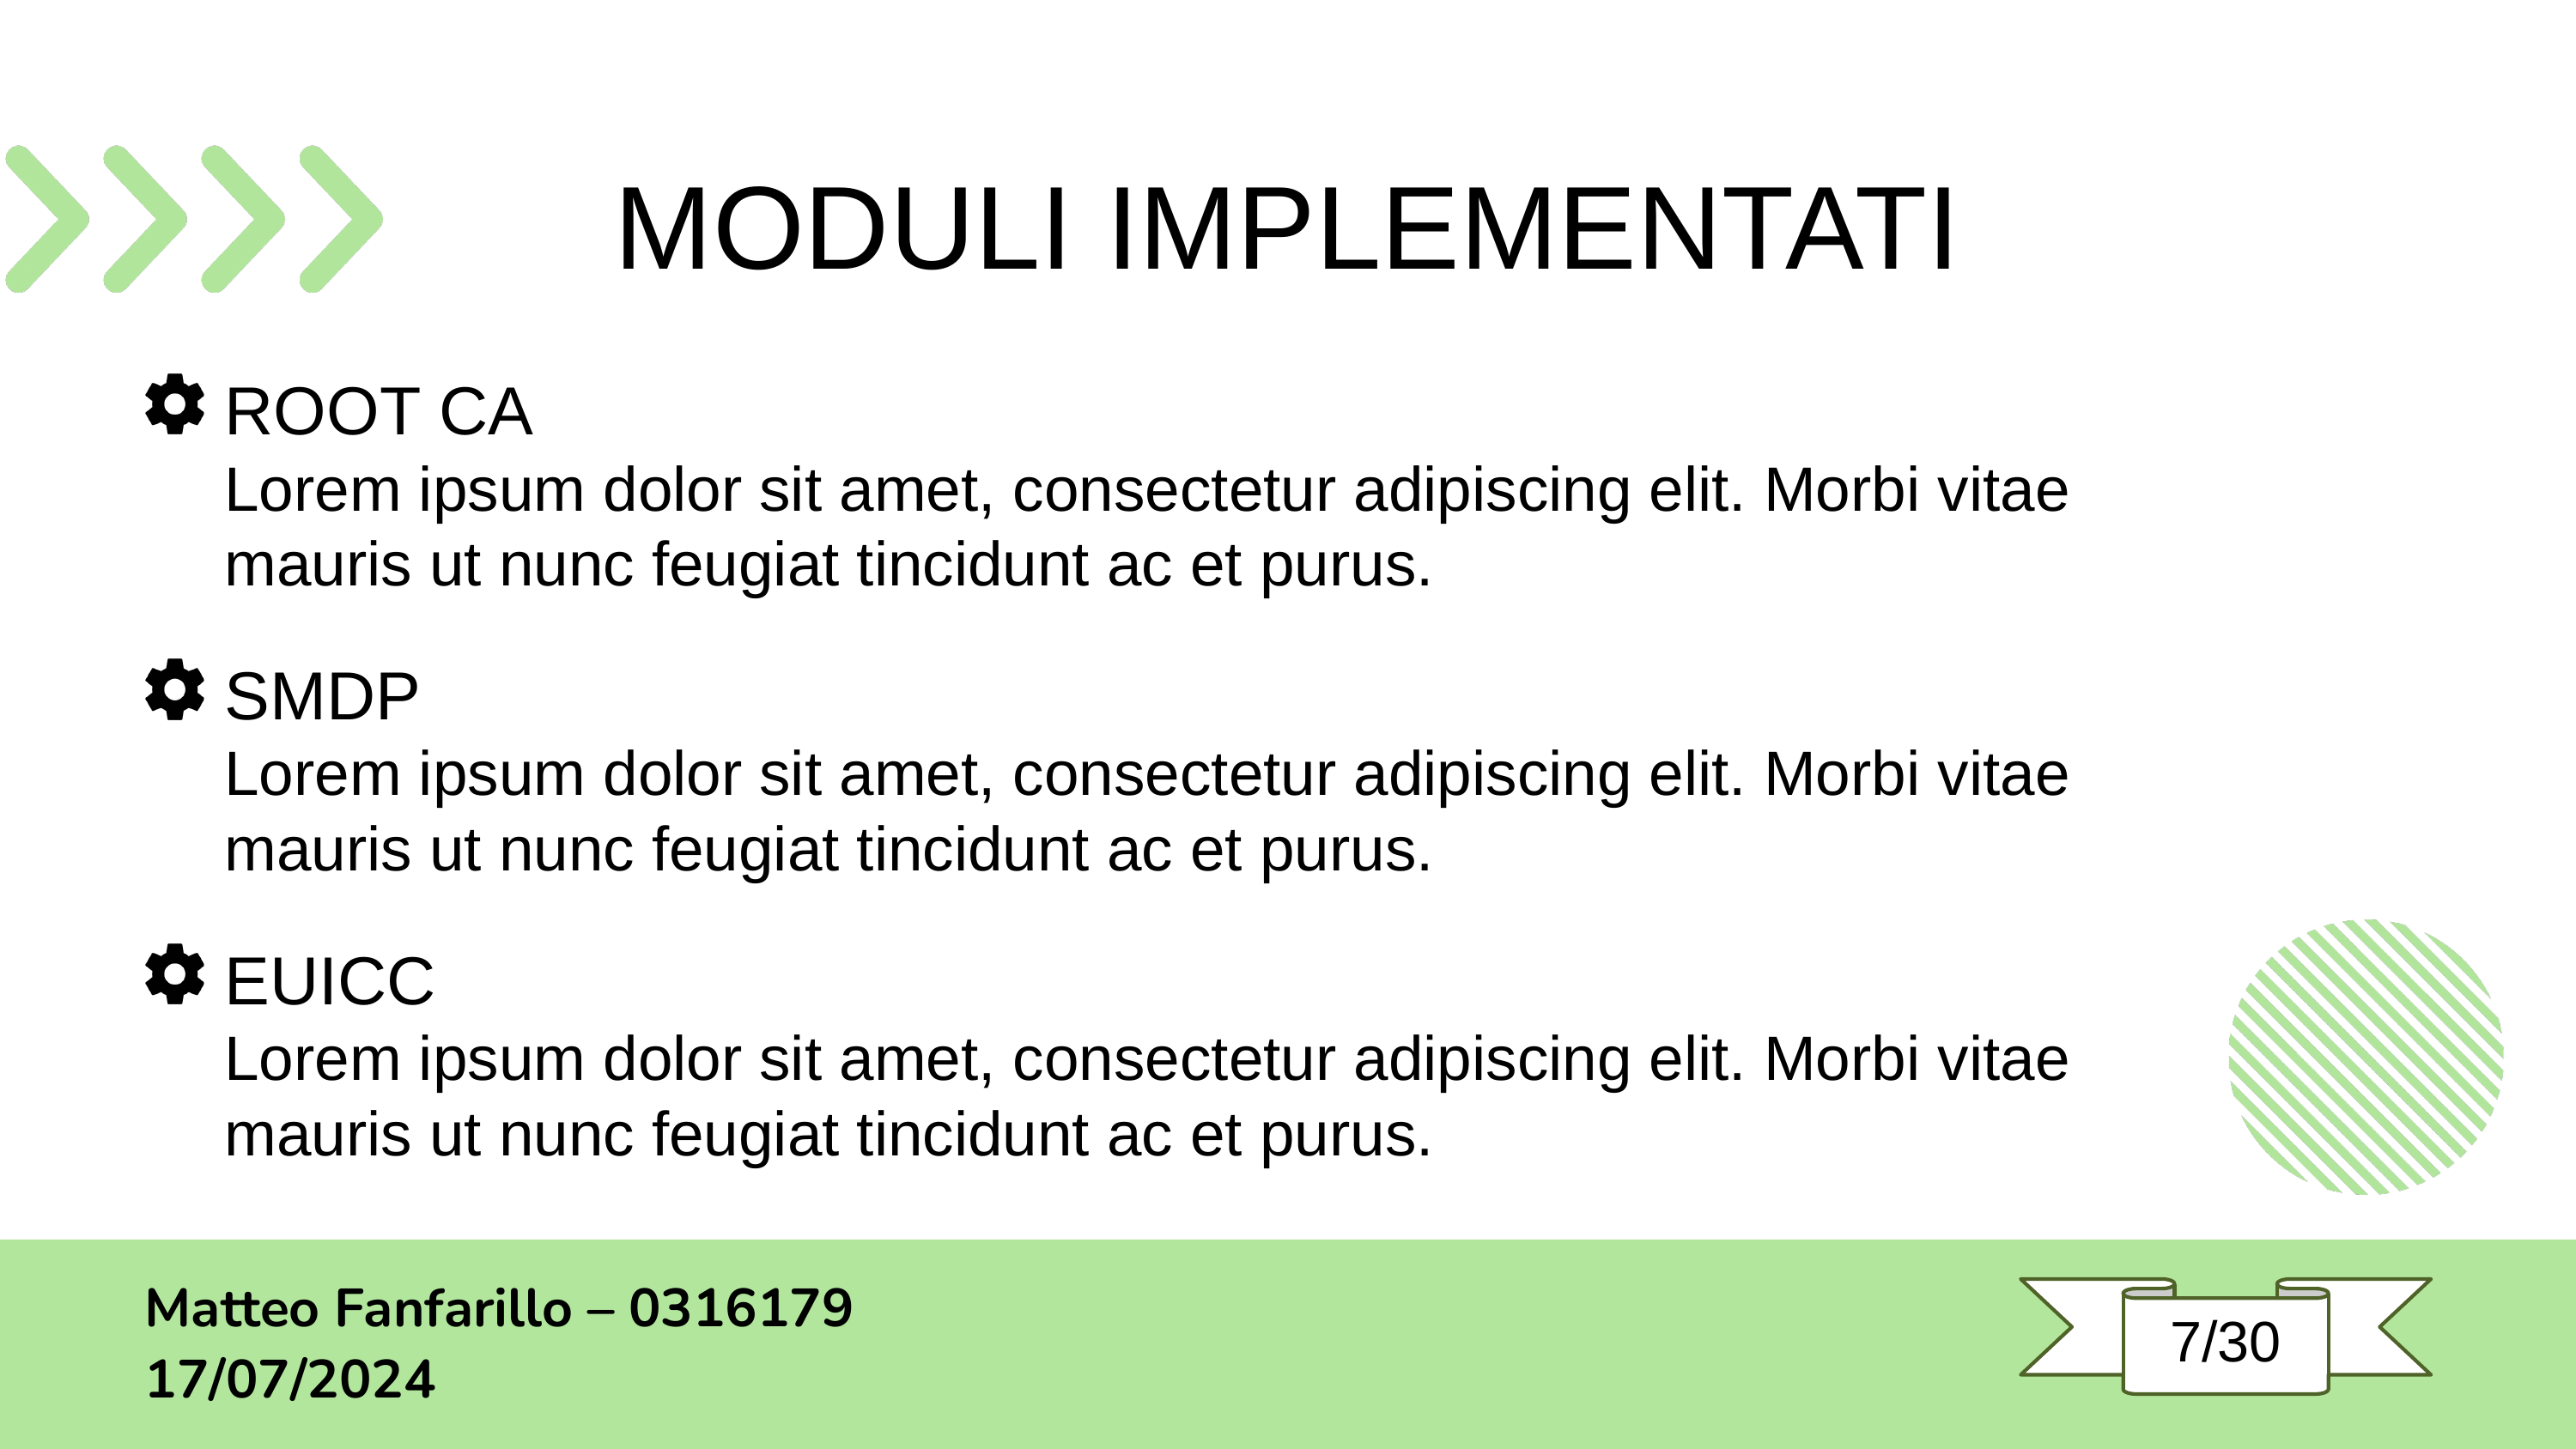

MODULI IMPLEMENTATI

ROOT CA

Lorem ipsum dolor sit amet, consectetur adipiscing elit. Morbi vitae mauris ut nunc feugiat tincidunt ac et purus.
SMDP

Lorem ipsum dolor sit amet, consectetur adipiscing elit. Morbi vitae mauris ut nunc feugiat tincidunt ac et purus.

EUICC

Lorem ipsum dolor sit amet, consectetur adipiscing elit. Morbi vitae mauris ut nunc feugiat tincidunt ac et purus.

Matteo Fanfarillo – 0316179
7/30

17/07/2024